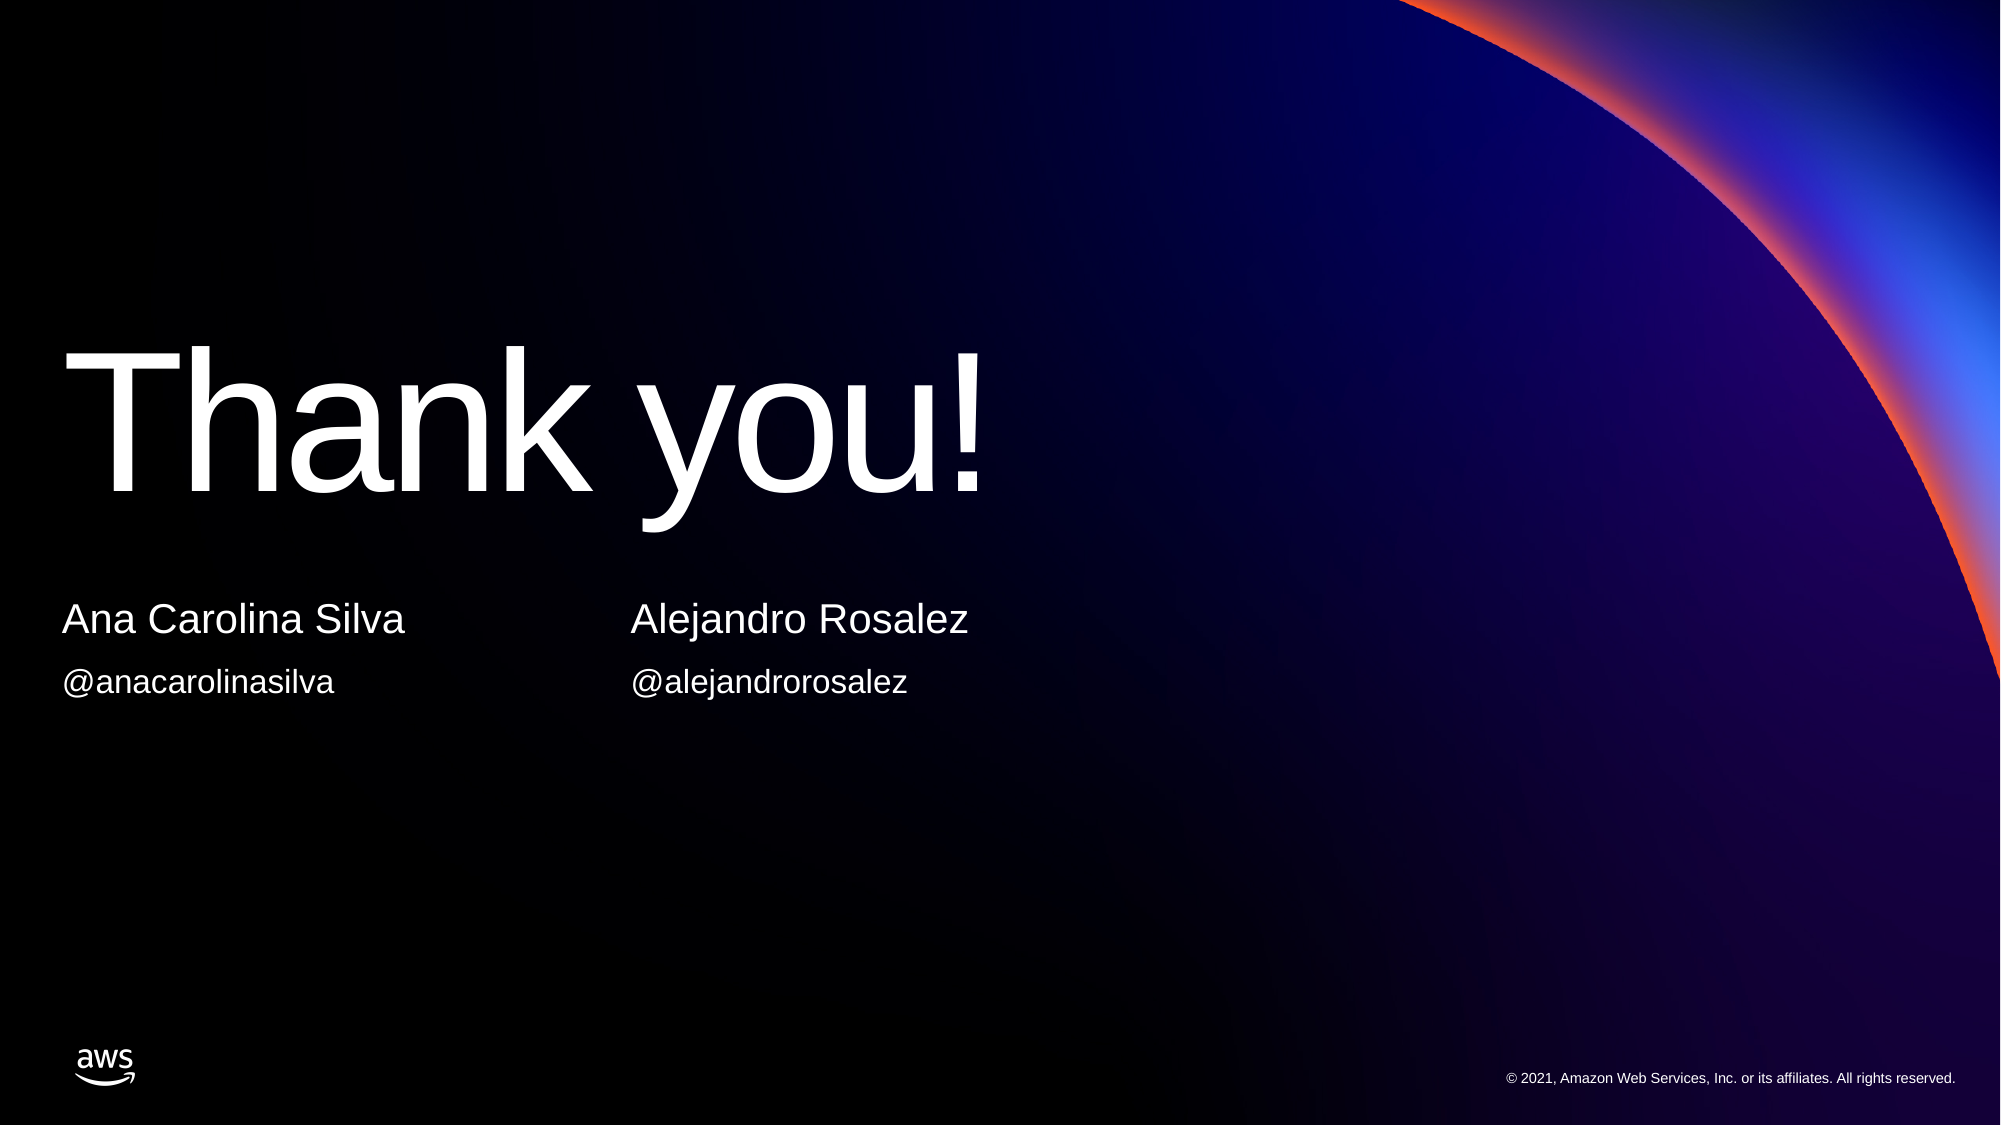

Ana Carolina Silva
Alejandro Rosalez
@anacarolinasilva
@alejandrorosalez